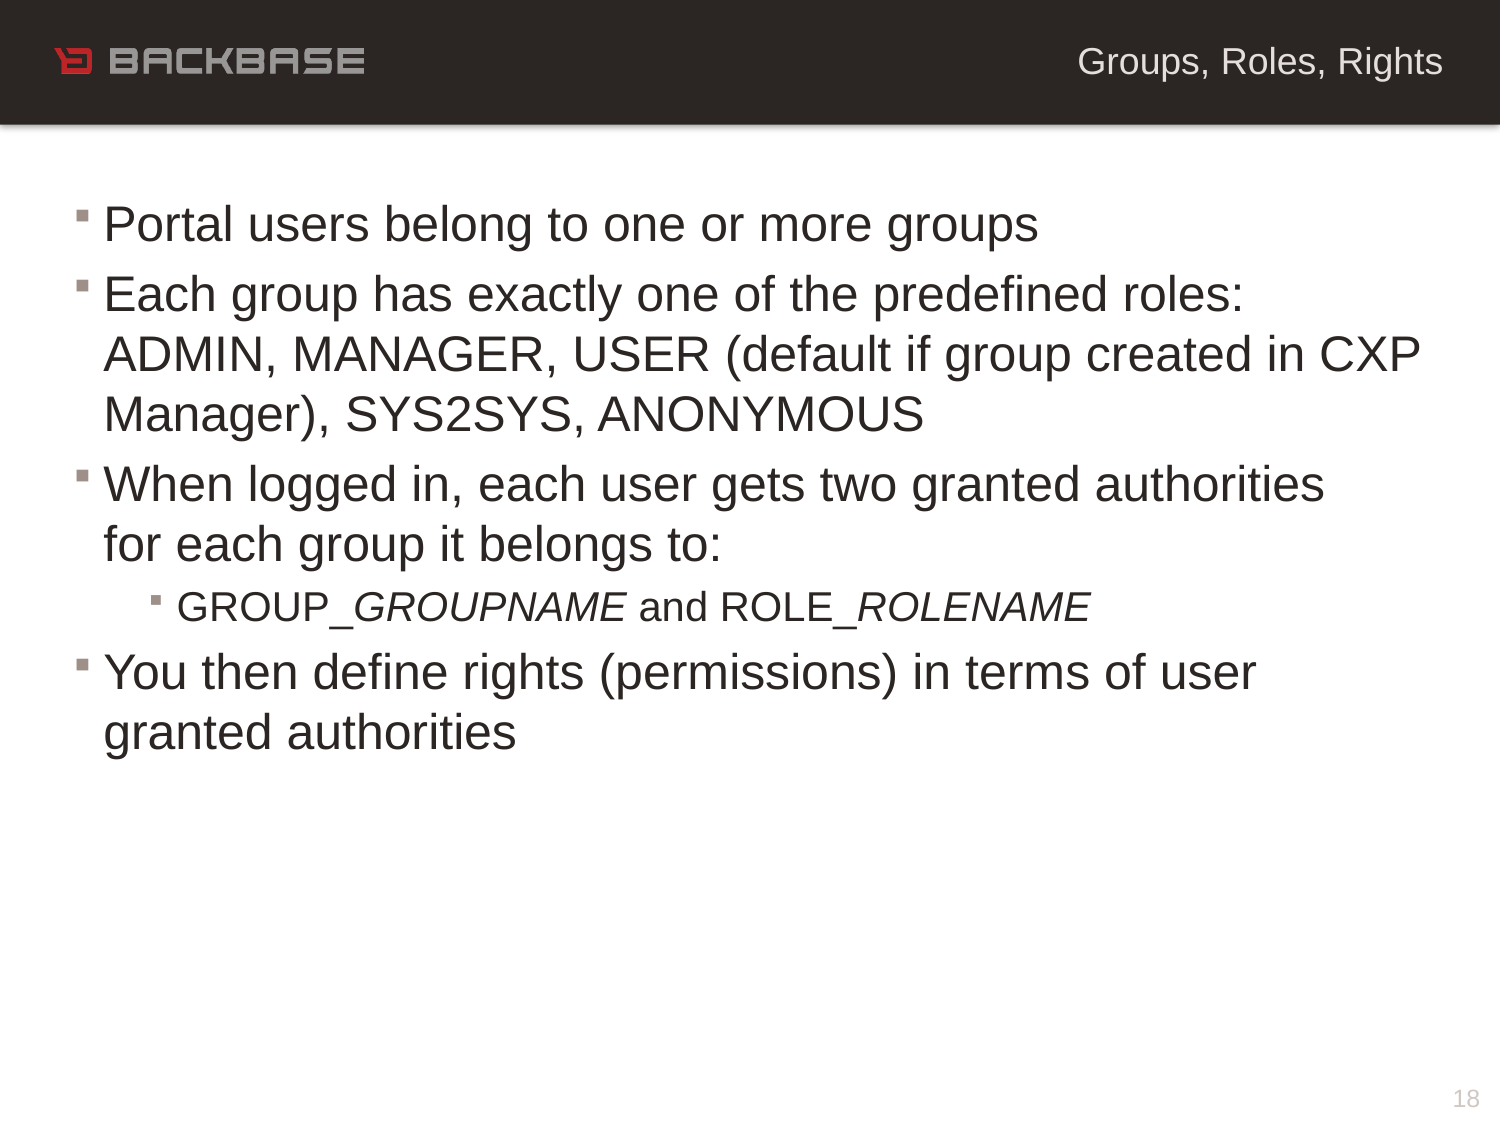

Groups, Roles, Rights
Portal users belong to one or more groups
Each group has exactly one of the predefined roles:
ADMIN, MANAGER, USER (default if group created in CXP Manager), SYS2SYS, ANONYMOUS
When logged in, each user gets two granted authorities
for each group it belongs to:
GROUP_GROUPNAME and ROLE_ROLENAME
You then define rights (permissions) in terms of user granted authorities

18